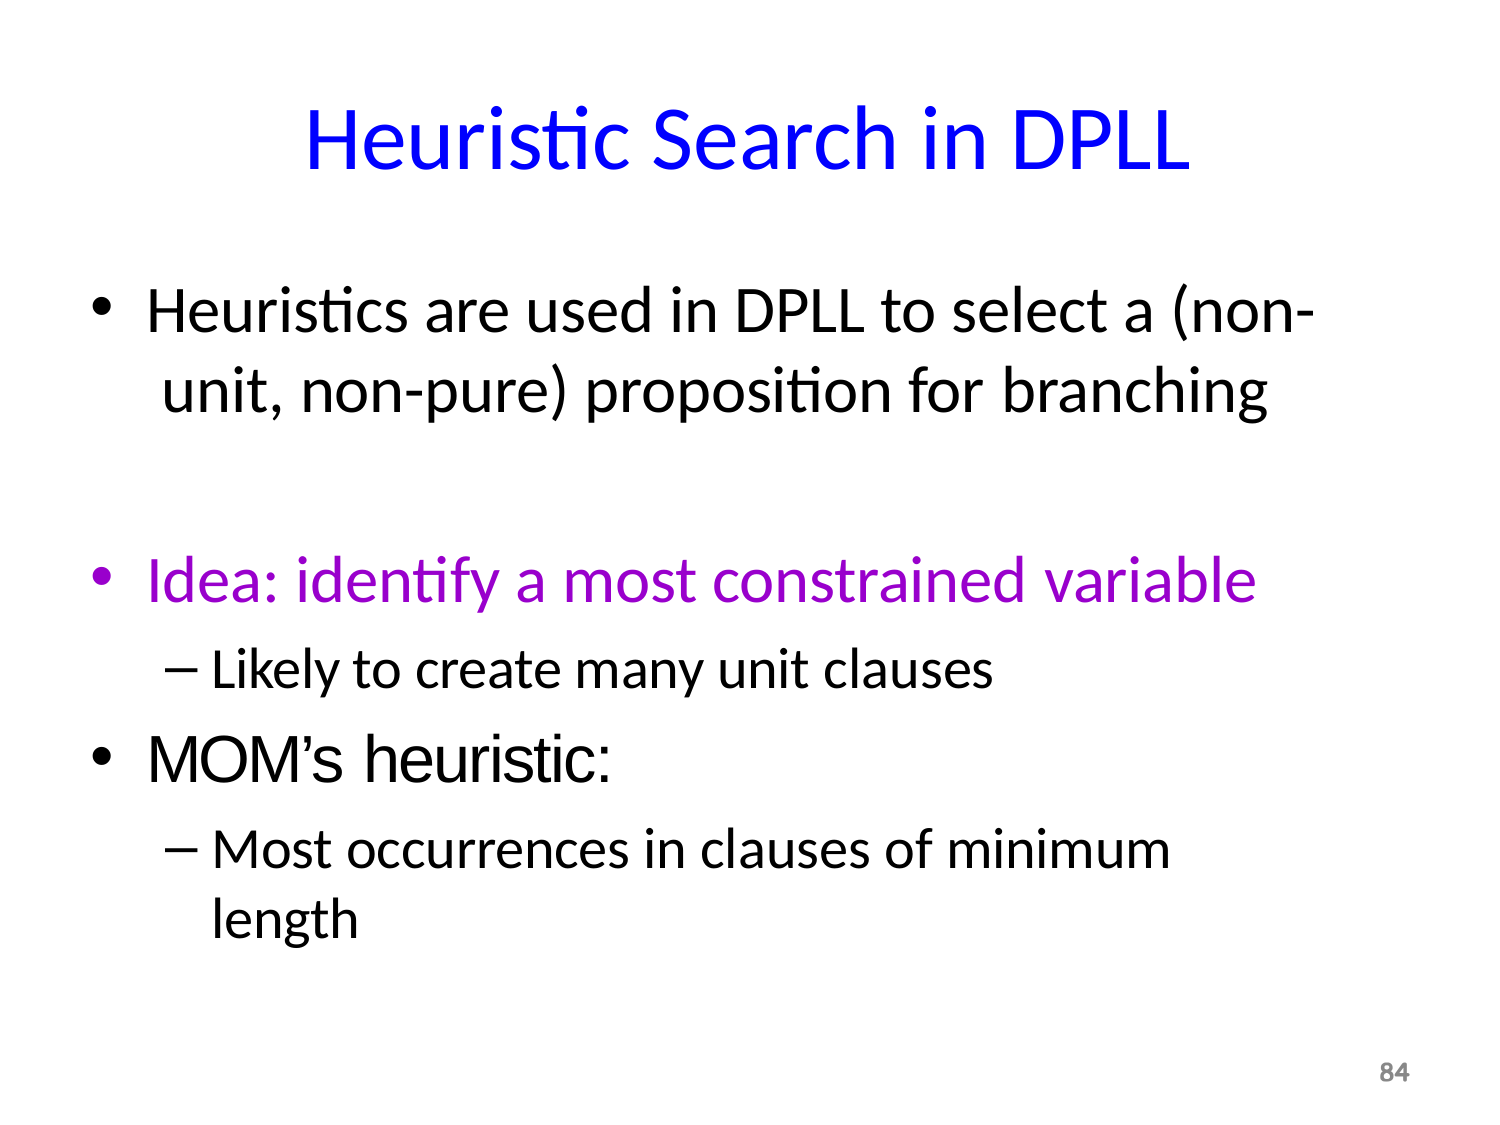

# Heuristic Search in DPLL
Heuristics are used in DPLL to select a (non-  unit, non-pure) proposition for branching

Idea: identify a most constrained variable
Likely to create many unit clauses
MOM’s heuristic:
Most occurrences in clauses of minimum length
84